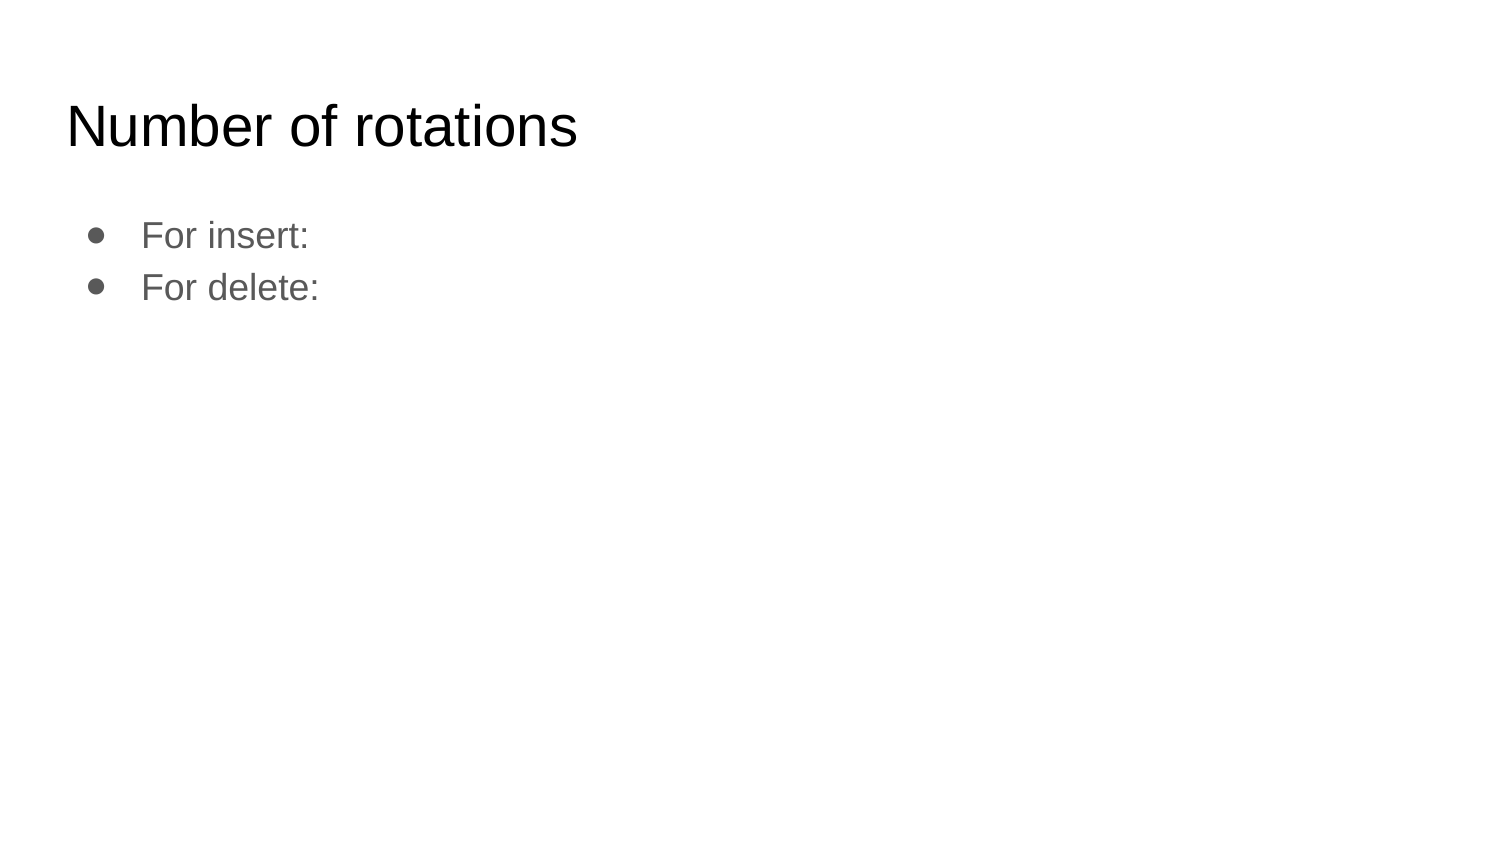

# Number of rotations
For insert:
For delete: